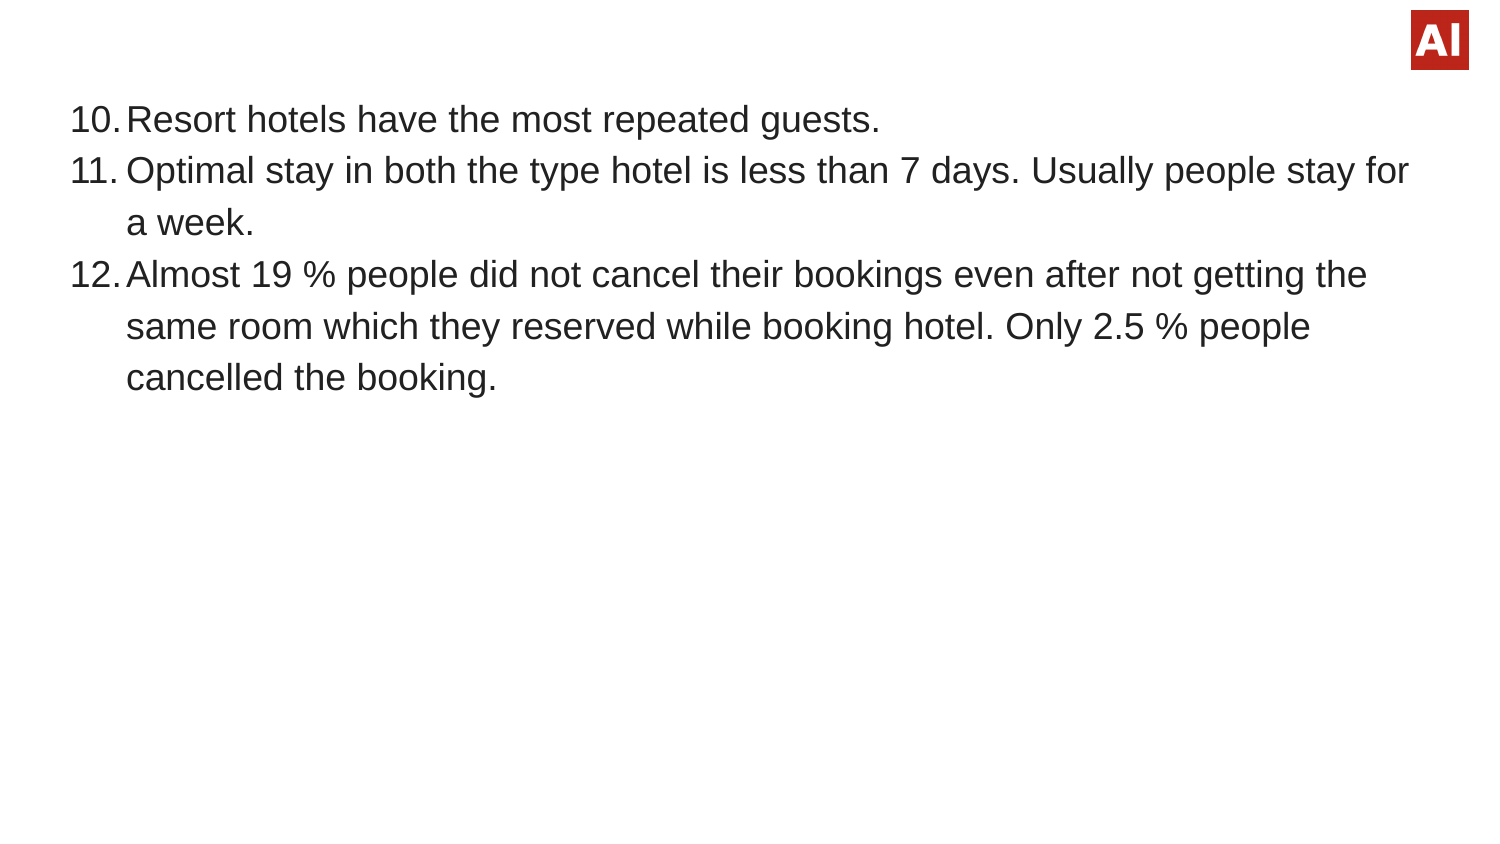

Resort hotels have the most repeated guests.
Optimal stay in both the type hotel is less than 7 days. Usually people stay for a week.
Almost 19 % people did not cancel their bookings even after not getting the same room which they reserved while booking hotel. Only 2.5 % people cancelled the booking.

#